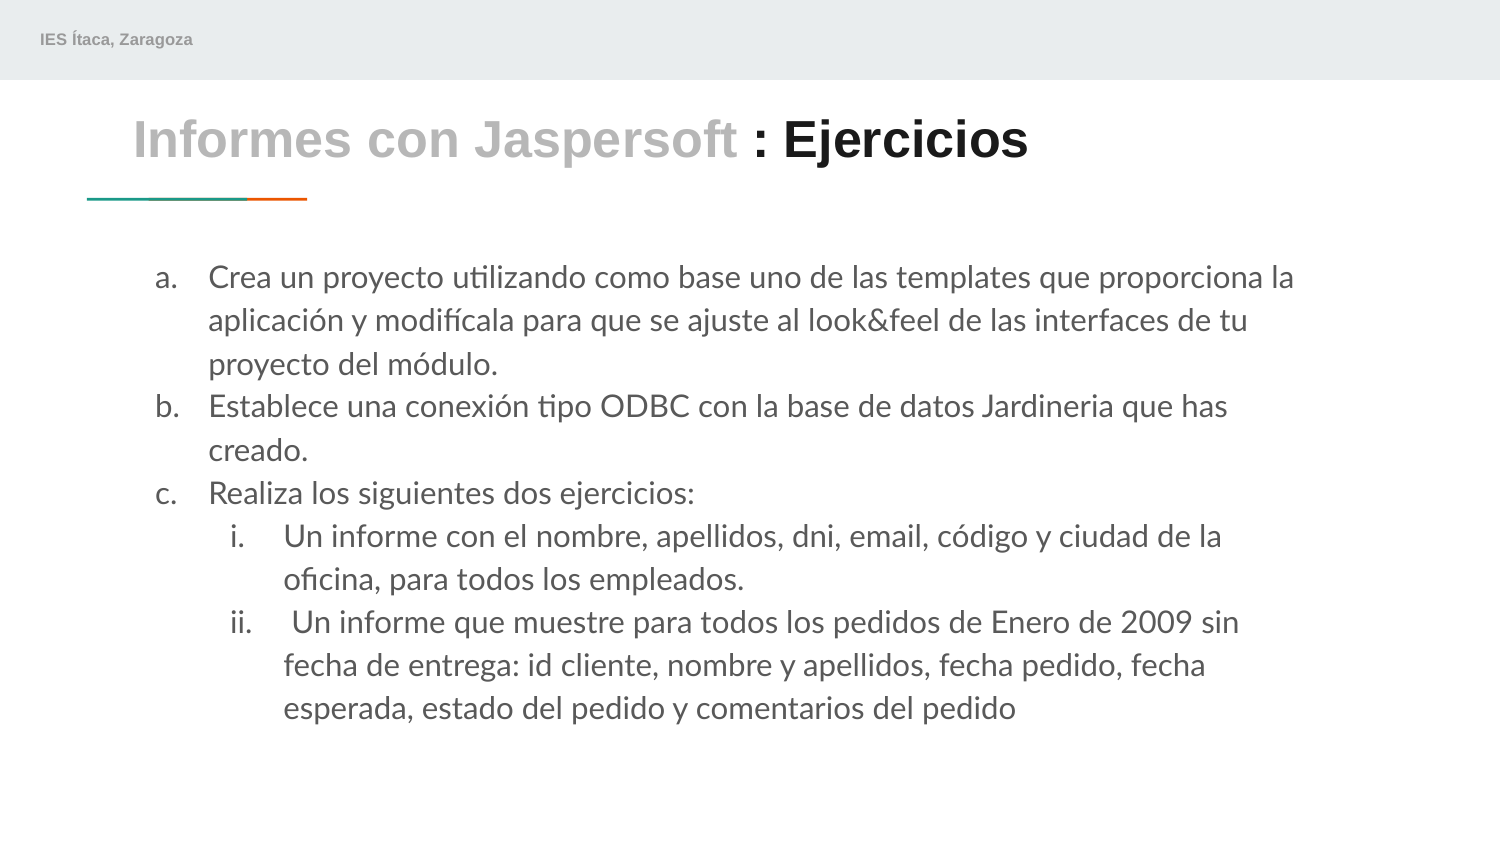

# Informes con Jaspersoft : Ejercicios
Crea un proyecto utilizando como base uno de las templates que proporciona la aplicación y modifícala para que se ajuste al look&feel de las interfaces de tu proyecto del módulo.
Establece una conexión tipo ODBC con la base de datos Jardineria que has creado.
Realiza los siguientes dos ejercicios:
Un informe con el nombre, apellidos, dni, email, código y ciudad de la oficina, para todos los empleados.
 Un informe que muestre para todos los pedidos de Enero de 2009 sin fecha de entrega: id cliente, nombre y apellidos, fecha pedido, fecha esperada, estado del pedido y comentarios del pedido